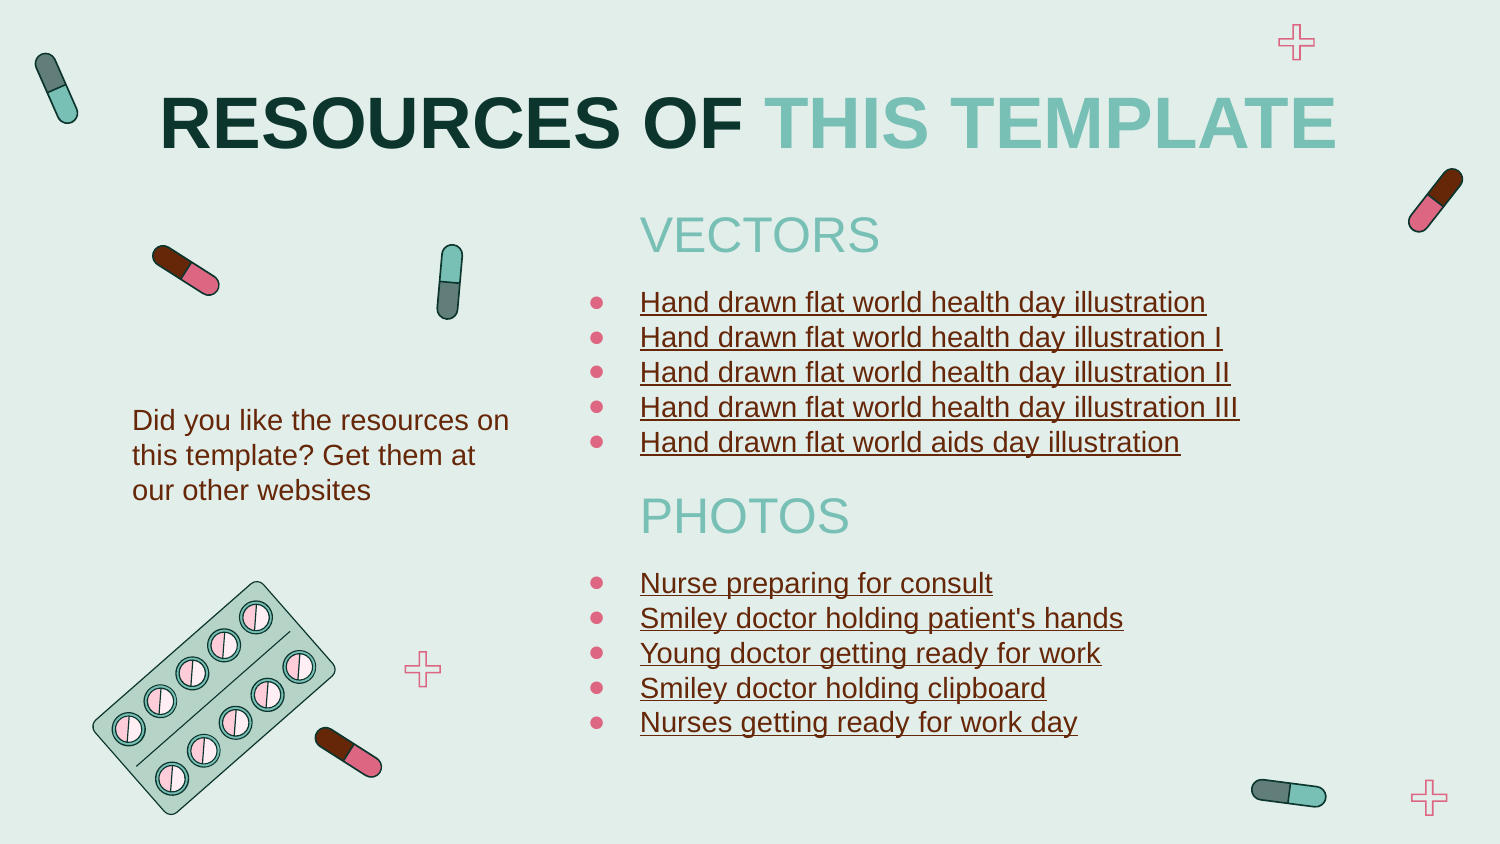

# RESOURCES OF THIS TEMPLATE
VECTORS
Hand drawn flat world health day illustration
Hand drawn flat world health day illustration I
Hand drawn flat world health day illustration II
Hand drawn flat world health day illustration III
Hand drawn flat world aids day illustration
PHOTOS
Nurse preparing for consult
Smiley doctor holding patient's hands
Young doctor getting ready for work
Smiley doctor holding clipboard
Nurses getting ready for work day

Did you like the resources on this template? Get them at our other websites